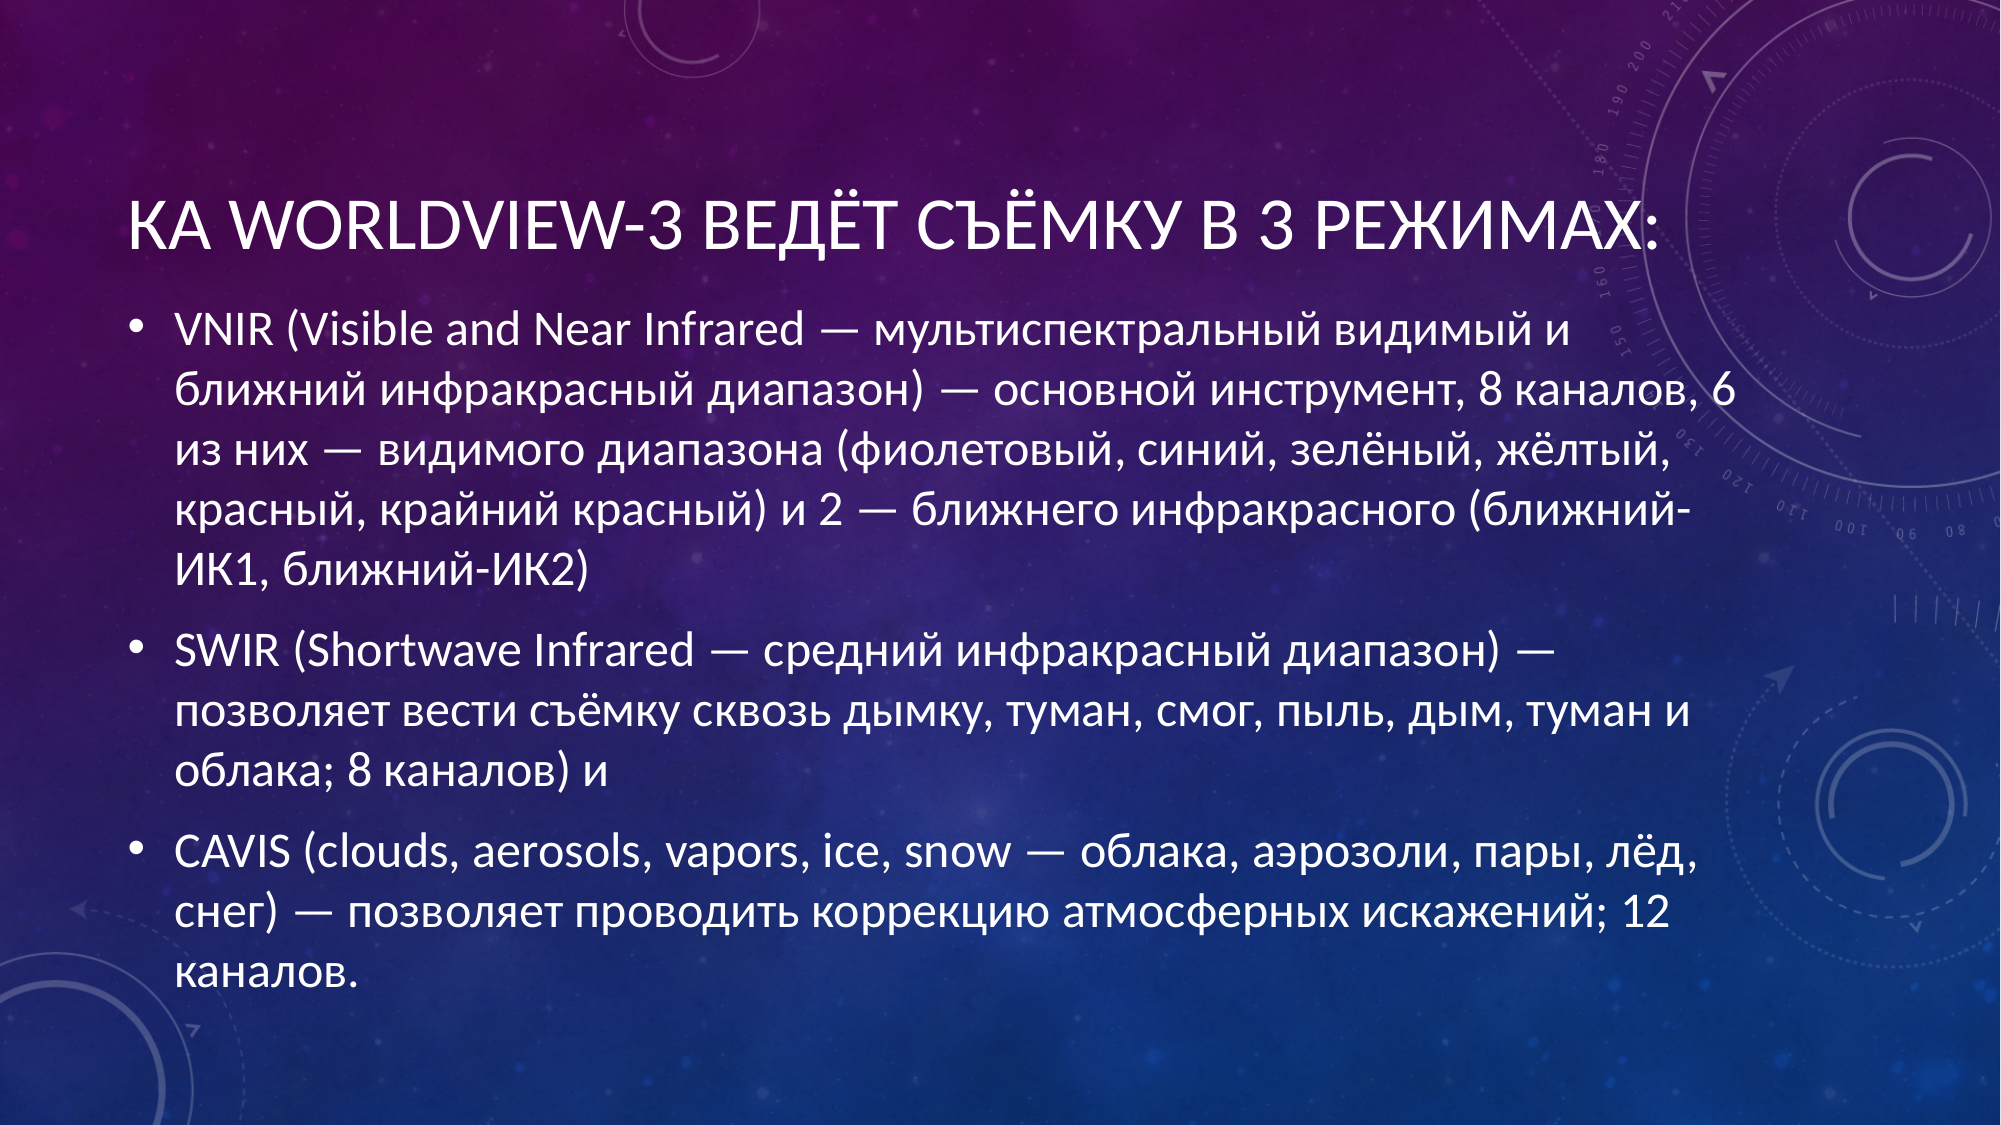

# КА WorldView-3 ведёт съёмку в 3 режимах:
VNIR (Visible and Near Infrared — мультиспектральный видимый и ближний инфракрасный диапазон) — основной инструмент, 8 каналов, 6 из них — видимого диапазона (фиолетовый, синий, зелёный, жёлтый, красный, крайний красный) и 2 — ближнего инфракрасного (ближний-ИК1, ближний-ИК2)
SWIR (Shortwave Infrared — средний инфракрасный диапазон) — позволяет вести съёмку сквозь дымку, туман, смог, пыль, дым, туман и облака; 8 каналов) и
CAVIS (clouds, aerosols, vapors, ice, snow — облака, аэрозоли, пары, лёд, снег) — позволяет проводить коррекцию атмосферных искажений; 12 каналов.